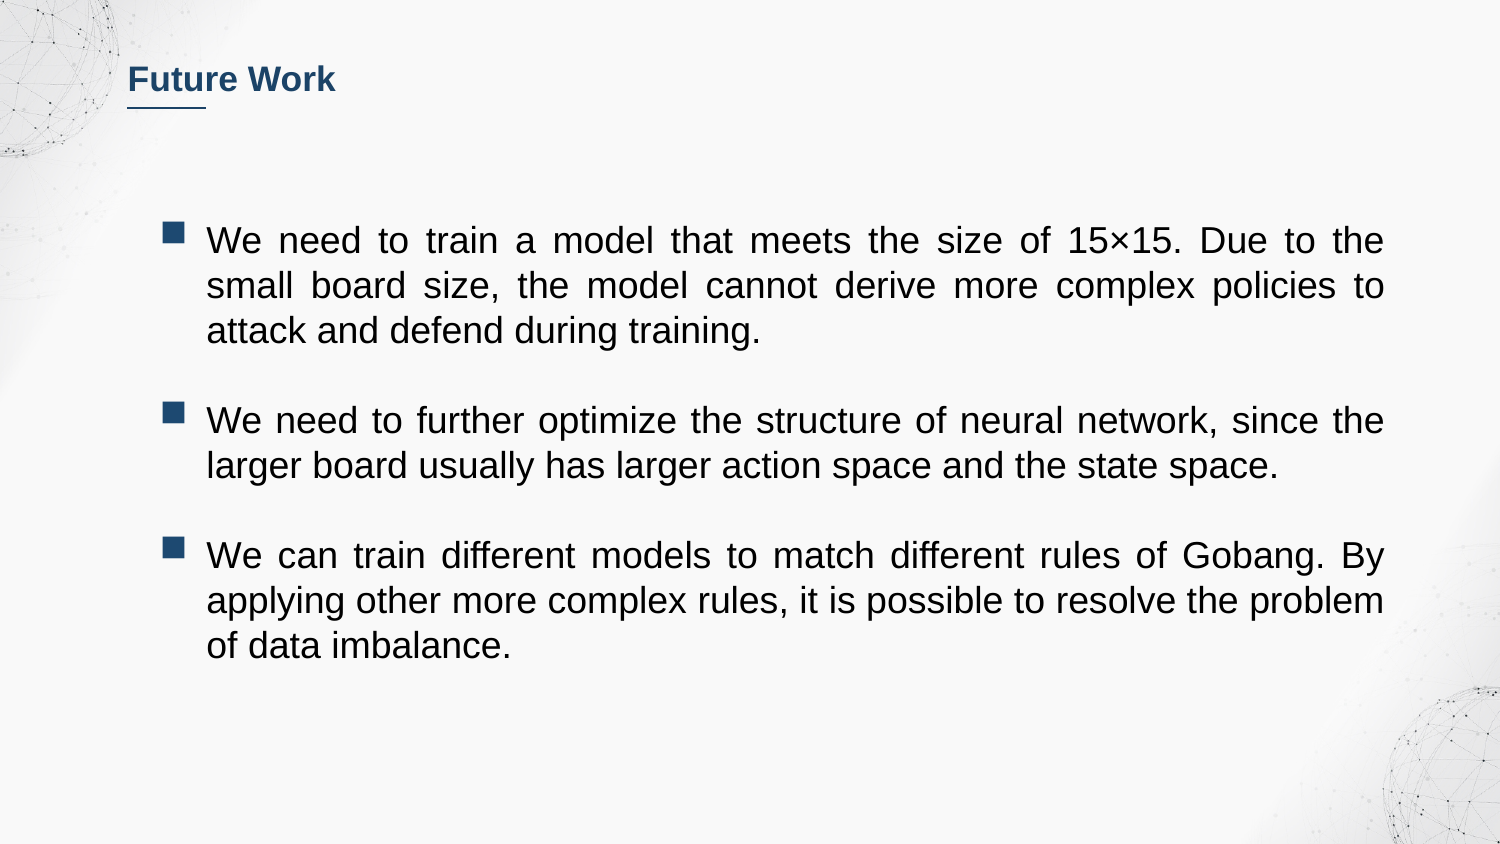

Future Work
We need to train a model that meets the size of 15×15. Due to the small board size, the model cannot derive more complex policies to attack and defend during training.

We need to further optimize the structure of neural network, since the larger board usually has larger action space and the state space.

We can train different models to match different rules of Gobang. By applying other more complex rules, it is possible to resolve the problem of data imbalance.